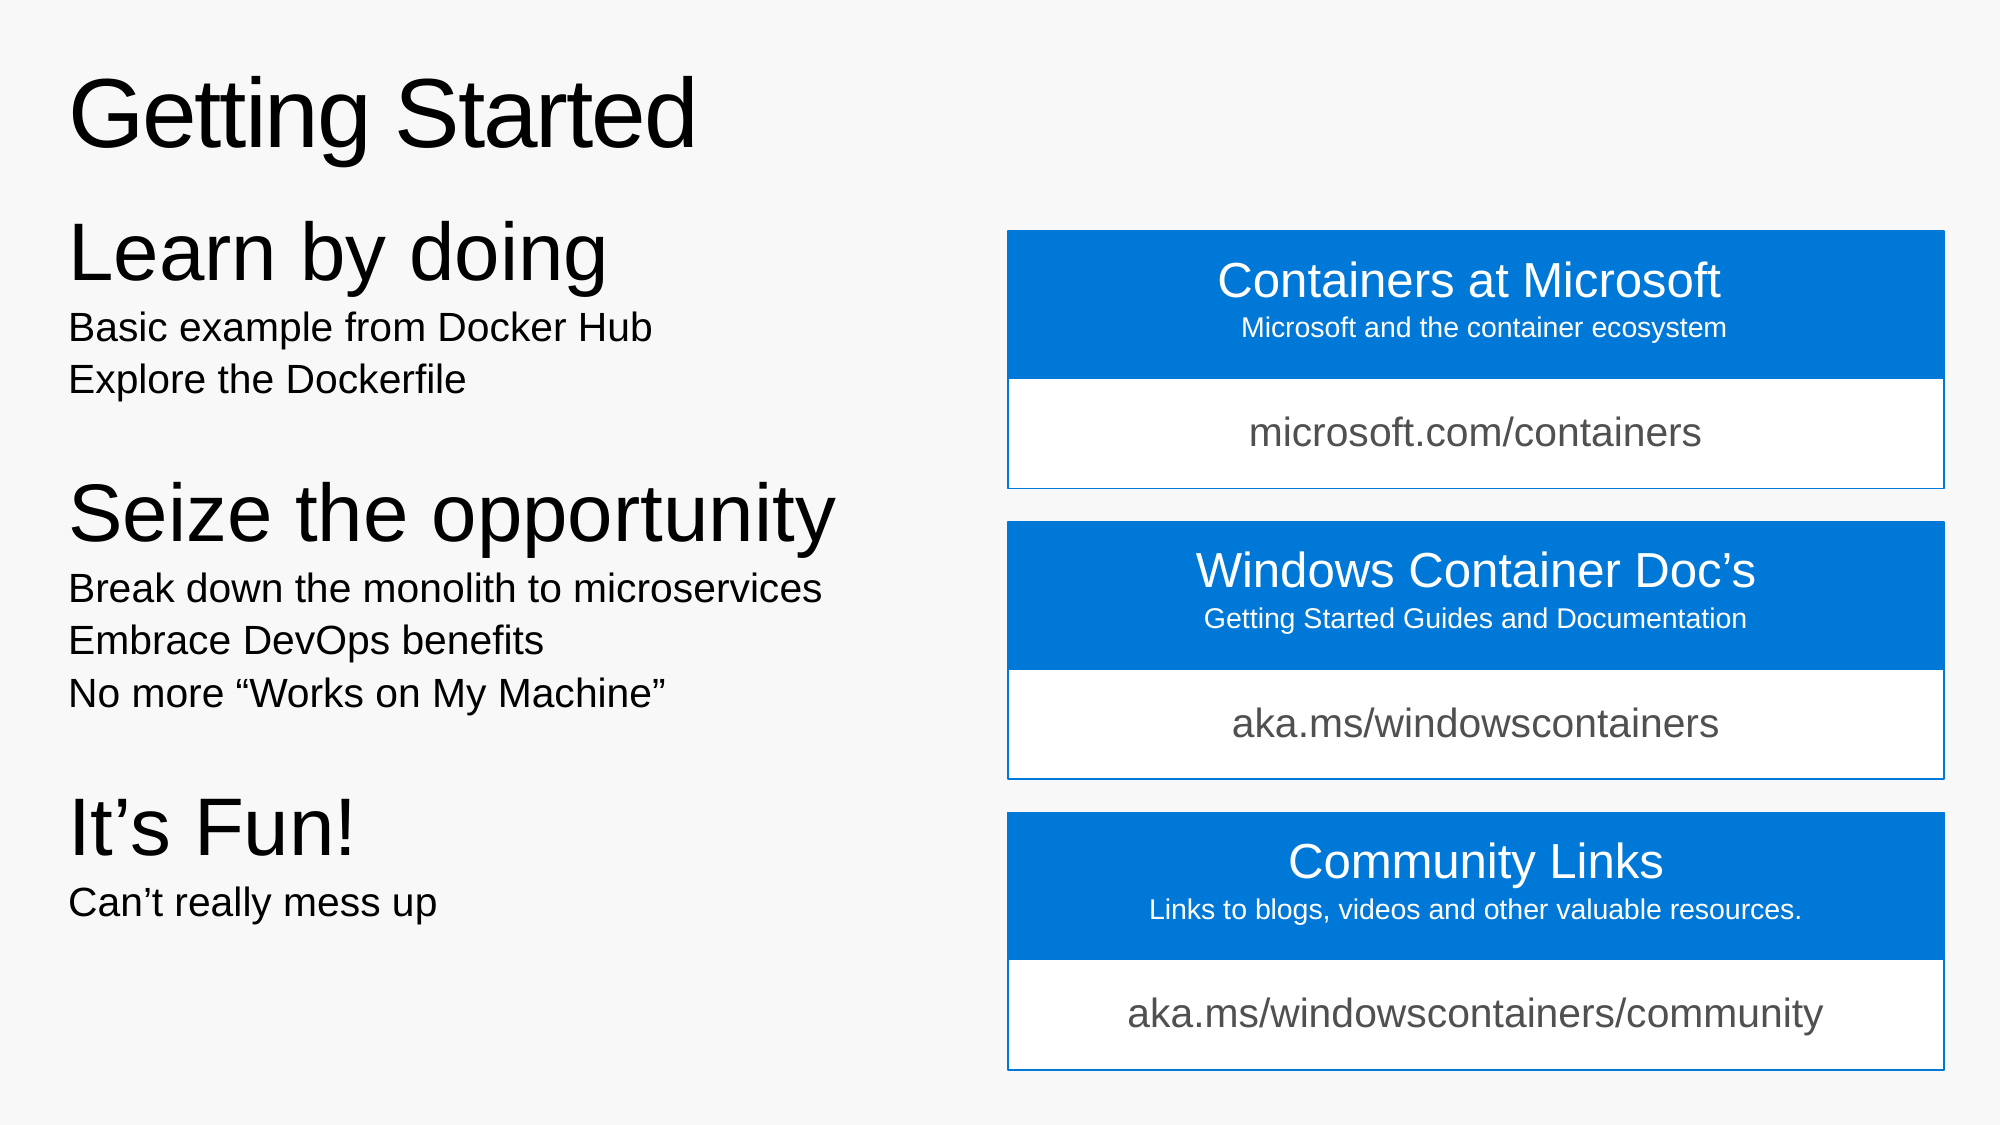

# Getting Started
Learn by doing
Basic example from Docker Hub
Explore the Dockerfile

Seize the opportunity
Break down the monolith to microservices
Embrace DevOps benefits
No more “Works on My Machine”

It’s Fun!
Can’t really mess up
Containers at Microsoft
Microsoft and the container ecosystem
microsoft.com/containers
Windows Container Doc’s
Getting Started Guides and Documentation
aka.ms/windowscontainers
Community Links
Links to blogs, videos and other valuable resources.
aka.ms/windowscontainers/community